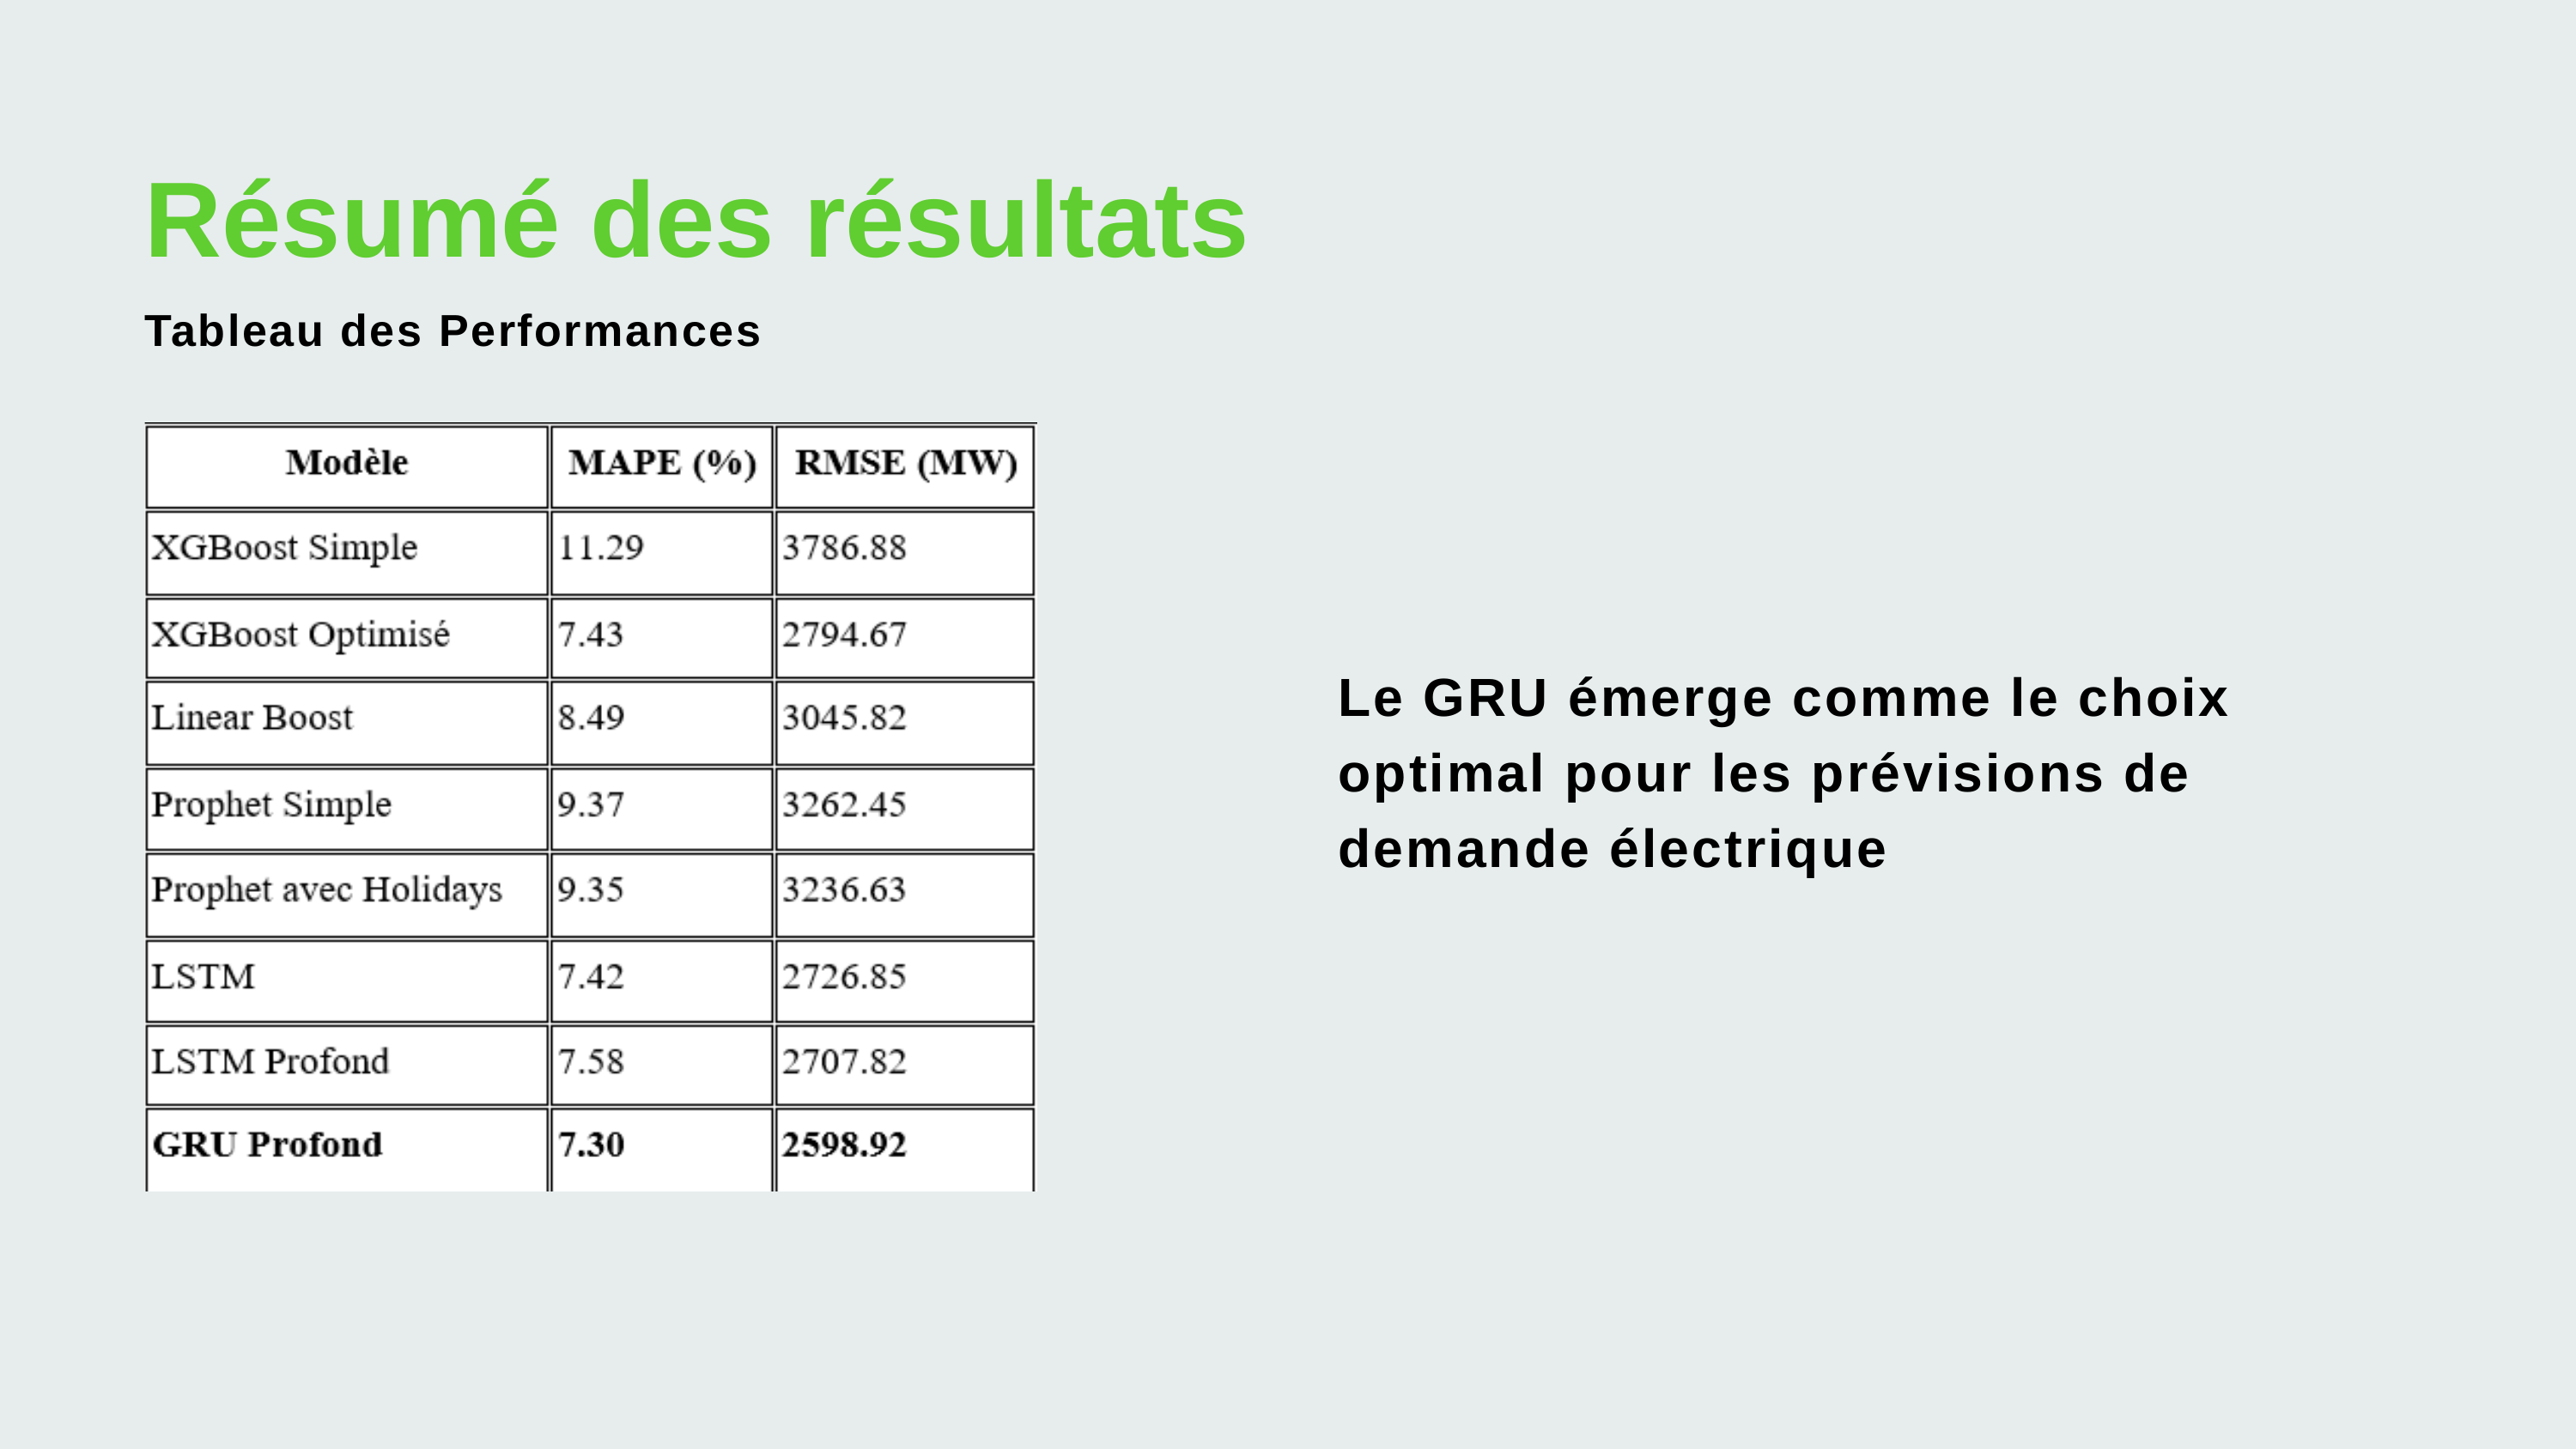

Résumé des résultats
Tableau des Performances

Le GRU émerge comme le choix optimal pour les prévisions de demande électrique